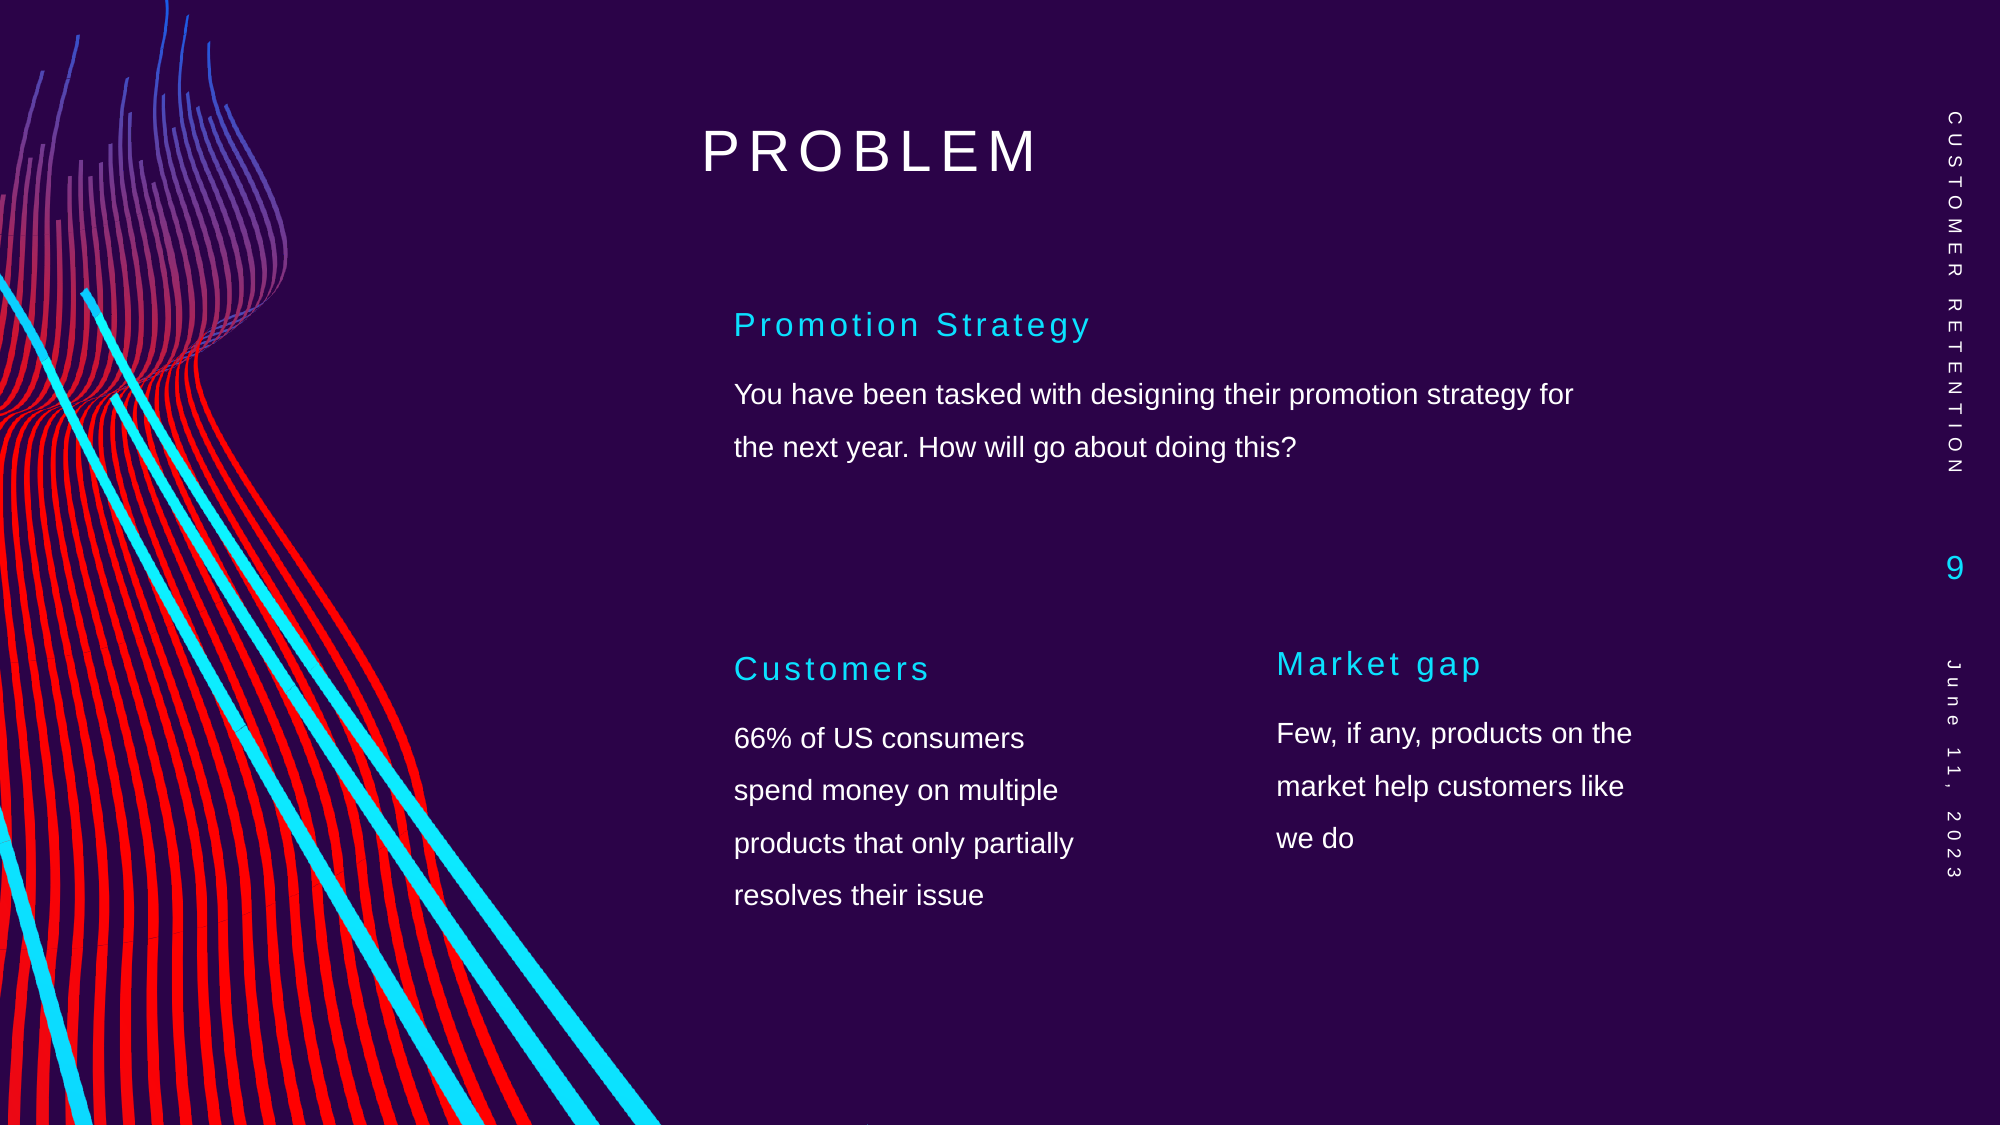

# Problem
Customer retention
Promotion Strategy
You have been tasked with designing their promotion strategy for the next year. How will go about doing this?
9
Market gap
Customers
Few, if any, products on the market help customers like we do​
66% of US consumers
spend money on multiple products that only partially resolves their issue
June 11, 2023